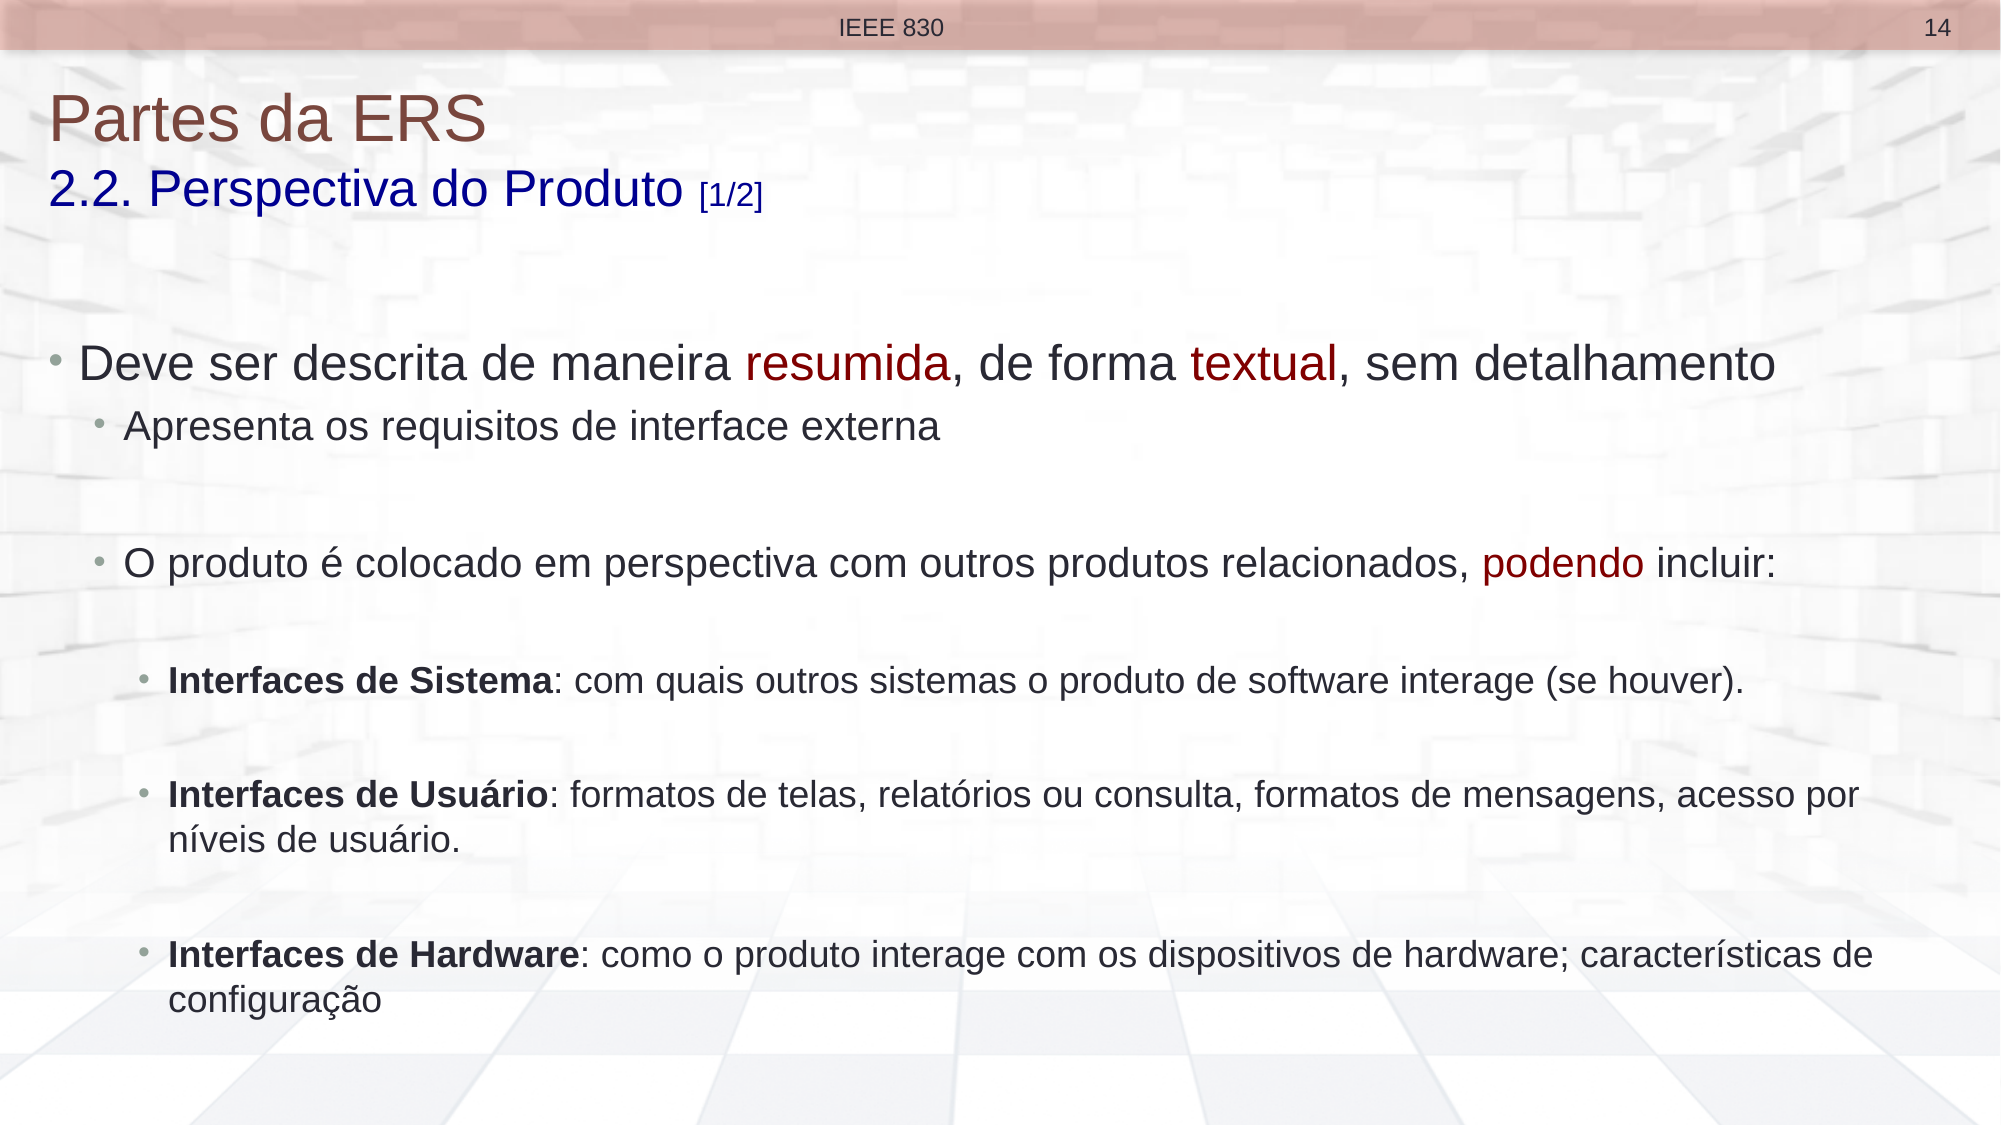

14
IEEE 830
# Partes da ERS 2.2. Perspectiva do Produto [1/2]
Deve ser descrita de maneira resumida, de forma textual, sem detalhamento
Apresenta os requisitos de interface externa

O produto é colocado em perspectiva com outros produtos relacionados, podendo incluir:

Interfaces de Sistema: com quais outros sistemas o produto de software interage (se houver).

Interfaces de Usuário: formatos de telas, relatórios ou consulta, formatos de mensagens, acesso por níveis de usuário.

Interfaces de Hardware: como o produto interage com os dispositivos de hardware; características de configuração